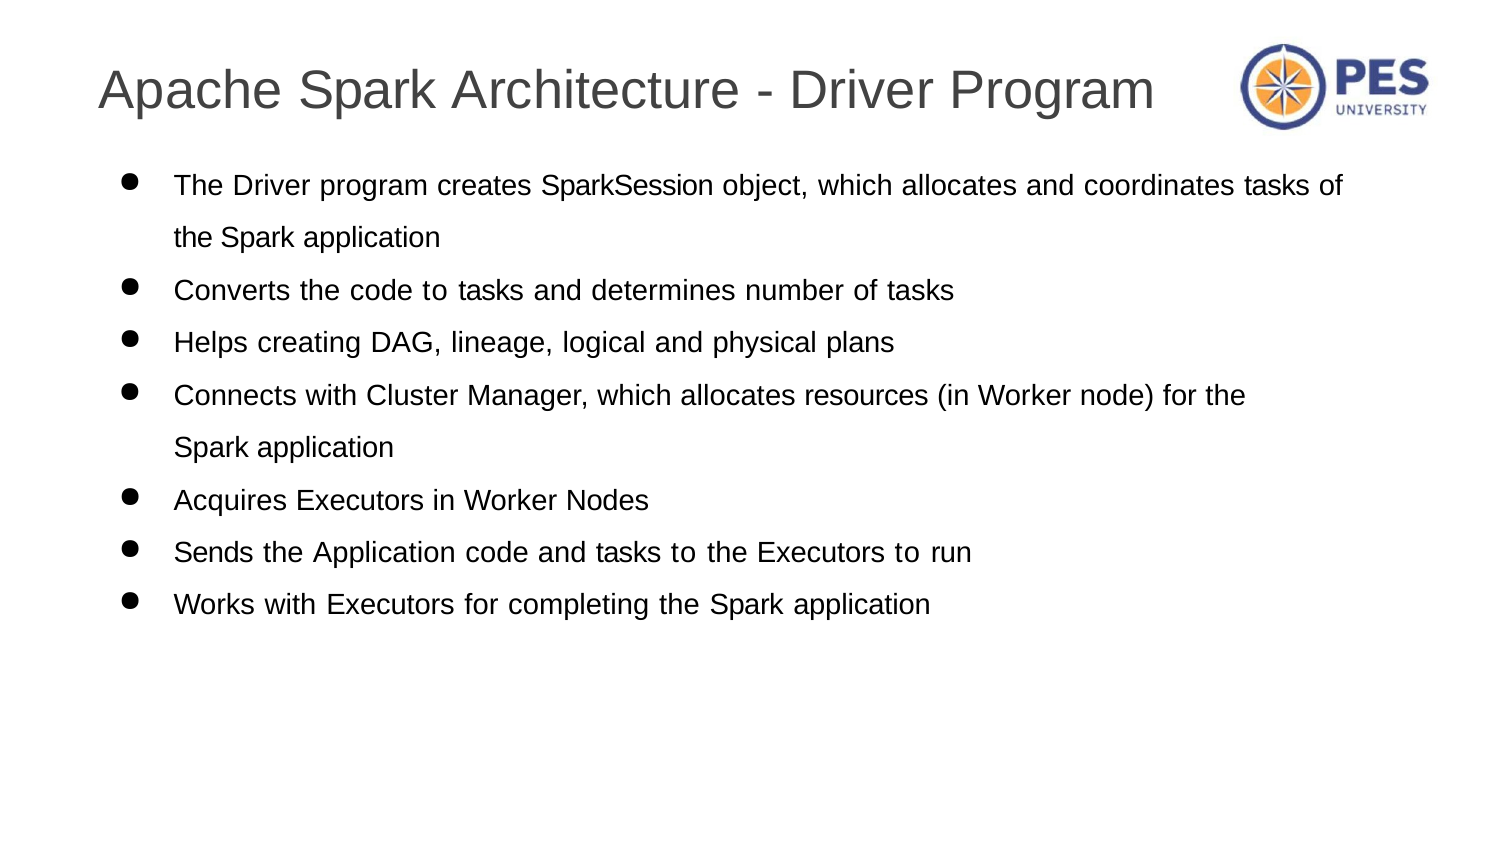

# Apache Spark Architecture - Driver Program
The Driver program creates SparkSession object, which allocates and coordinates tasks of the Spark application
Converts the code to tasks and determines number of tasks
Helps creating DAG, lineage, logical and physical plans
Connects with Cluster Manager, which allocates resources (in Worker node) for the Spark application
Acquires Executors in Worker Nodes
Sends the Application code and tasks to the Executors to run
Works with Executors for completing the Spark application